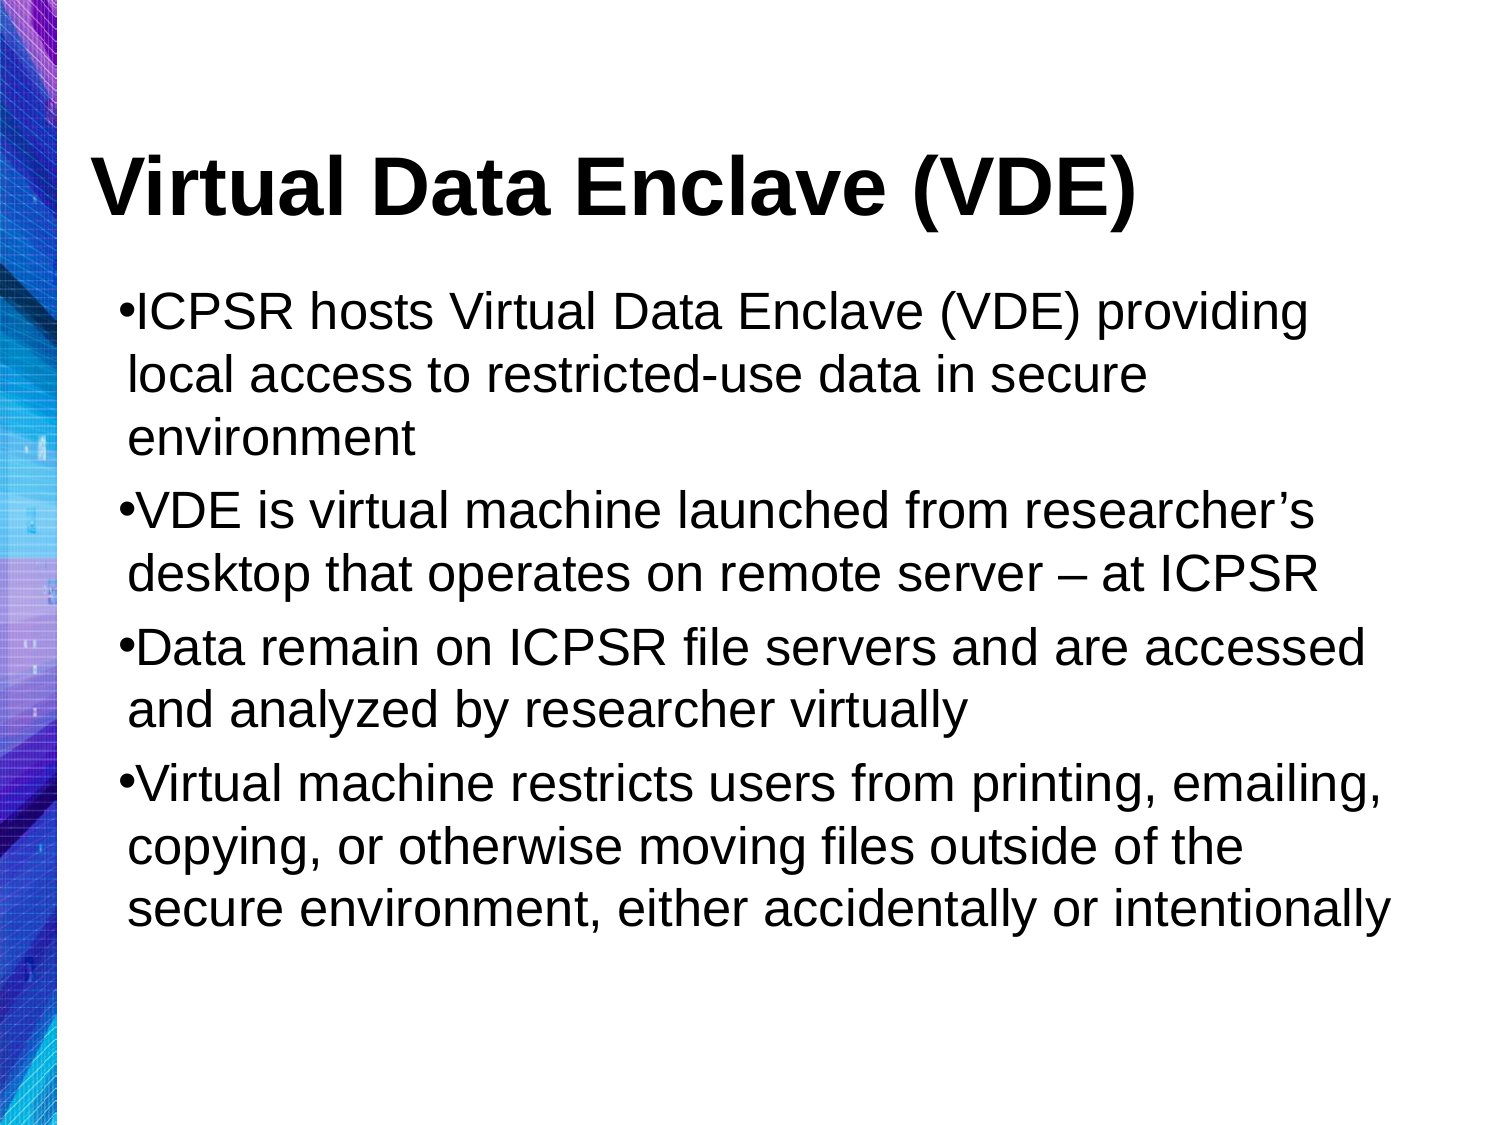

# Virtual Data Enclave (VDE)
ICPSR hosts Virtual Data Enclave (VDE) providing local access to restricted-use data in secure environment
VDE is virtual machine launched from researcher’s desktop that operates on remote server – at ICPSR
Data remain on ICPSR file servers and are accessed and analyzed by researcher virtually
Virtual machine restricts users from printing, emailing, copying, or otherwise moving files outside of the secure environment, either accidentally or intentionally